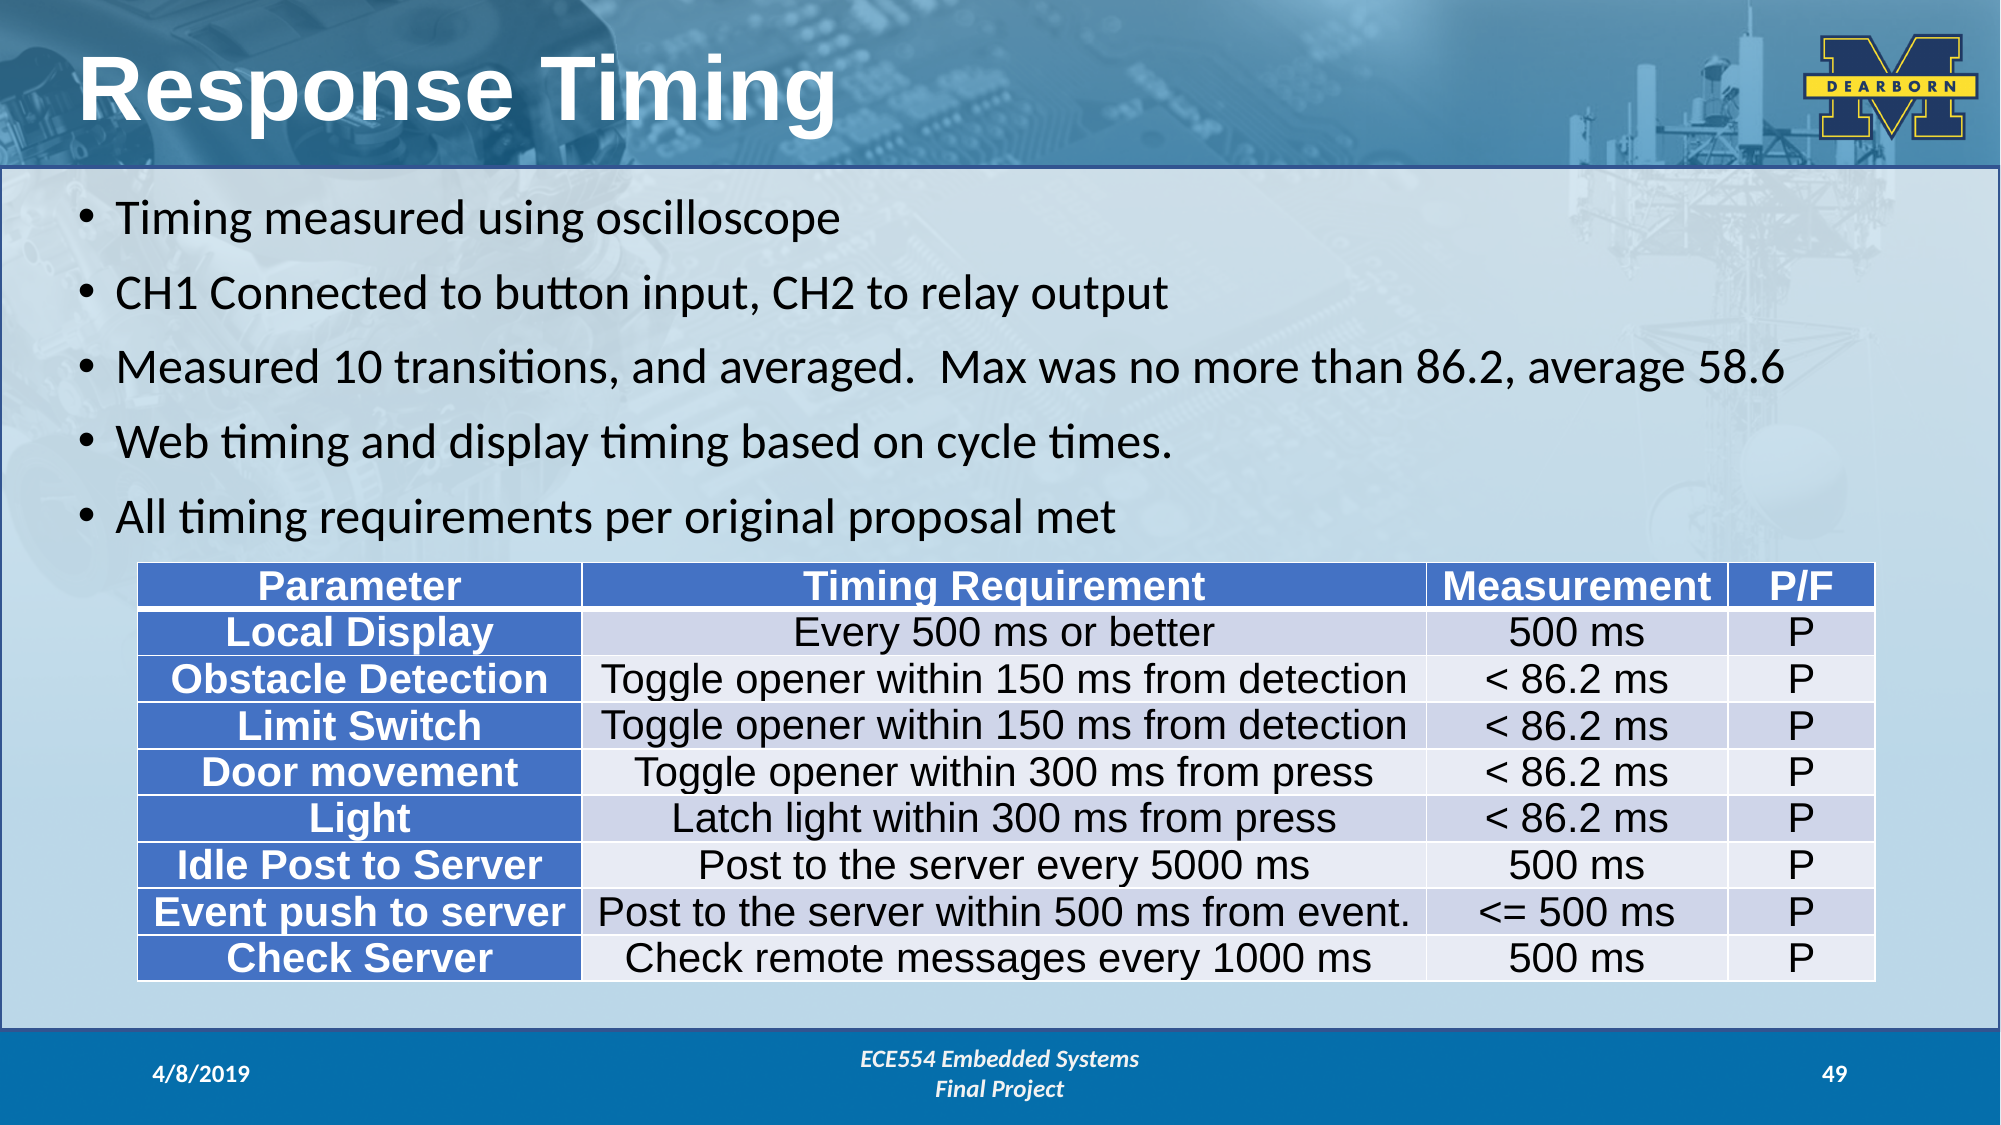

Response Timing
Timing measured using oscilloscope
CH1 Connected to button input, CH2 to relay output
Measured 10 transitions, and averaged.  Max was no more than 86.2, average 58.6
Web timing and display timing based on cycle times.
All timing requirements per original proposal met
| Parameter | Timing Requirement | Measurement | P/F |
| --- | --- | --- | --- |
| Local Display | Every 500 ms or better | 500 ms | P |
| Obstacle Detection | Toggle opener within 150 ms from detection | < 86.2 ms | P |
| Limit Switch | Toggle opener within 150 ms from detection | < 86.2 ms | P |
| Door movement | Toggle opener within 300 ms from press | < 86.2 ms | P |
| Light | Latch light within 300 ms from press | < 86.2 ms | P |
| Idle Post to Server | Post to the server every 5000 ms | 500 ms | P |
| Event push to server | Post to the server within 500 ms from event. | <= 500 ms | P |
| Check Server | Check remote messages every 1000 ms | 500 ms | P |
4/8/2019
ECE554 Embedded Systems
Final Project
49